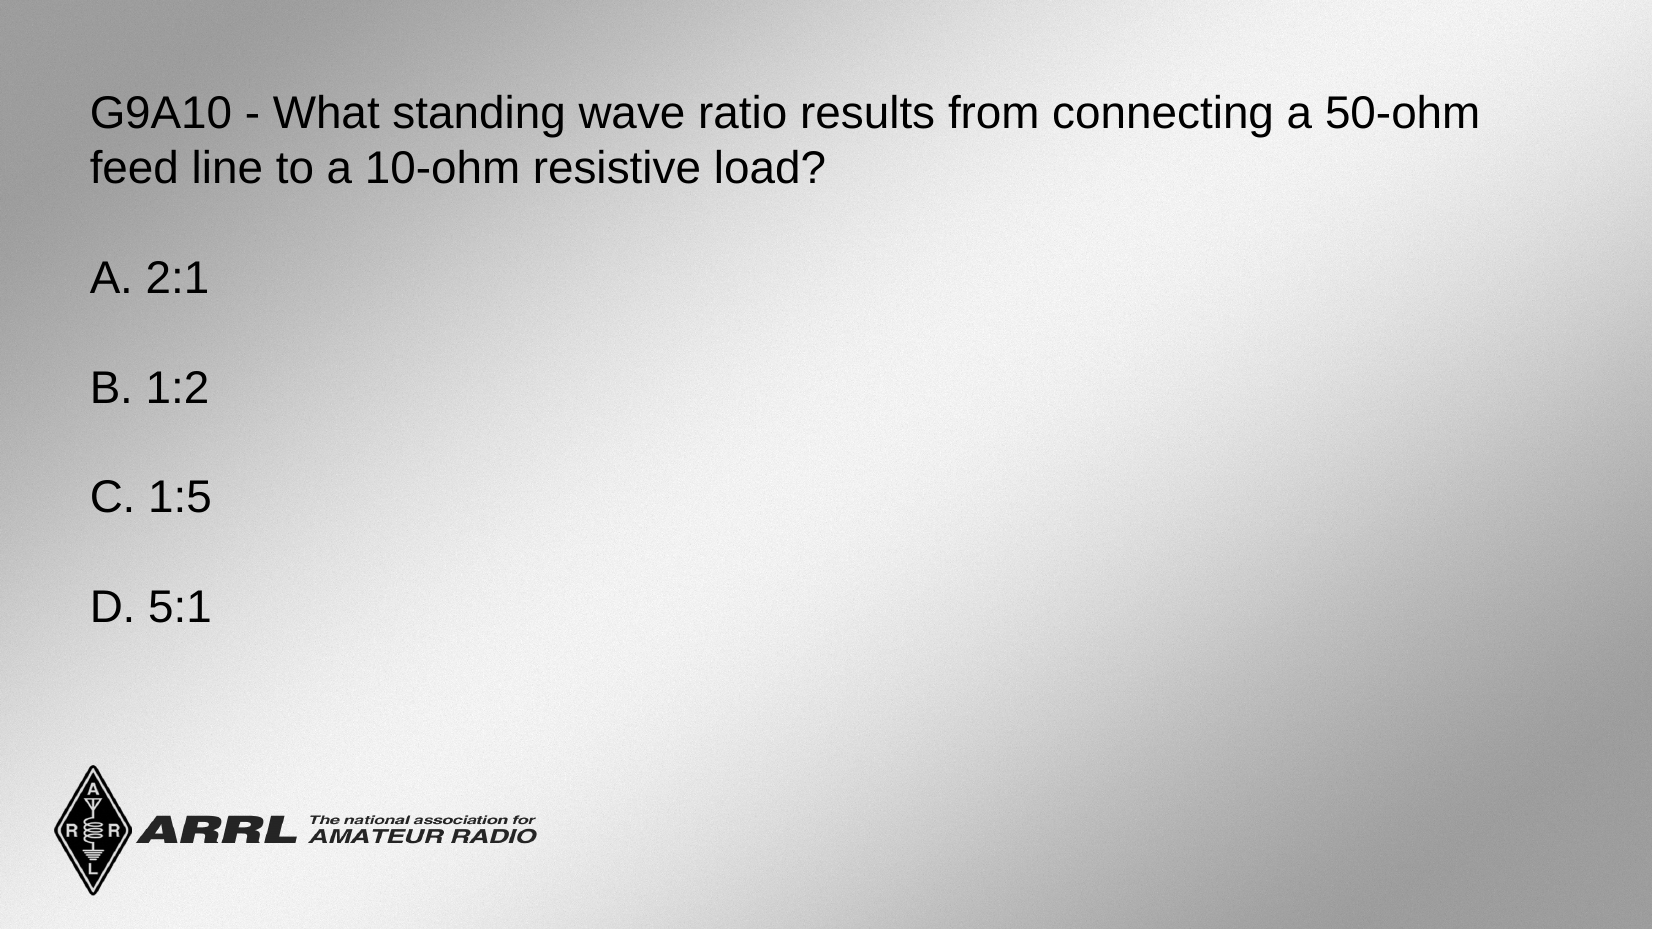

G9A10 - What standing wave ratio results from connecting a 50-ohm feed line to a 10-ohm resistive load?

A. 2:1

B. 1:2

C. 1:5

D. 5:1